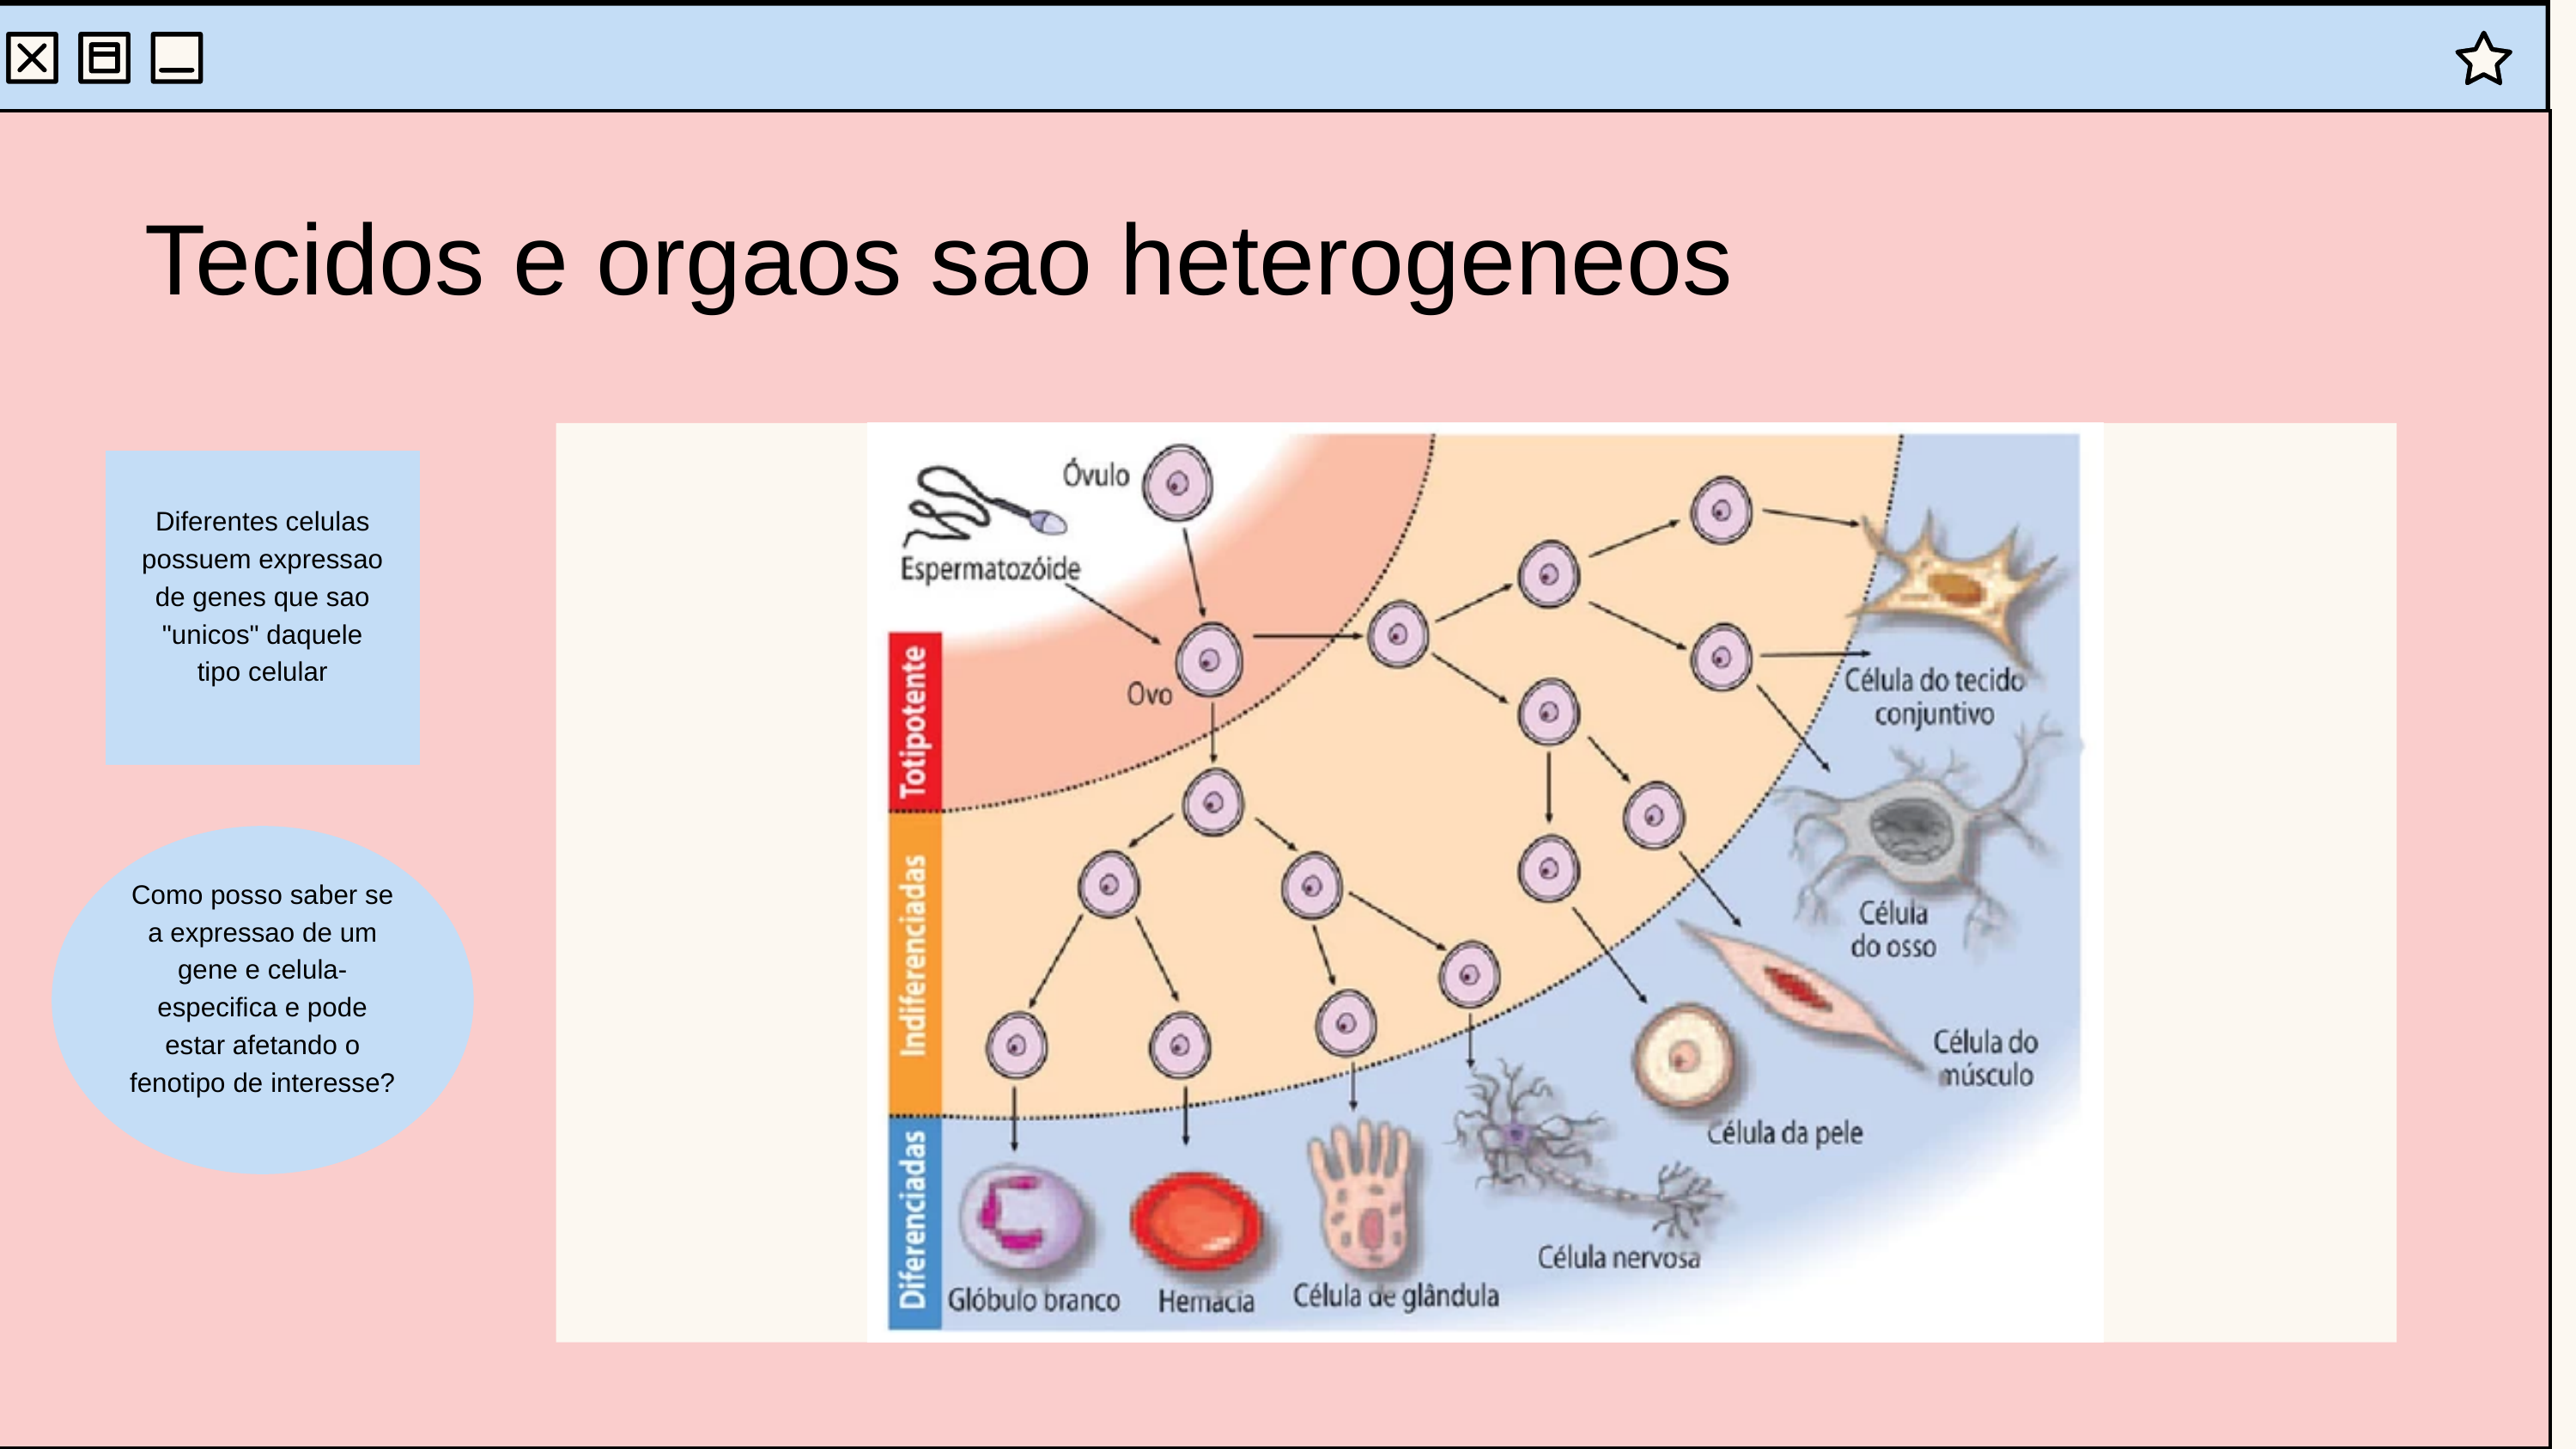

Tecidos e orgaos sao heterogeneos

Diferentes celulas possuem expressao de genes que sao "unicos" daquele tipo celular

Como posso saber se a expressao de um gene e celula-especifica e pode estar afetando o fenotipo de interesse?